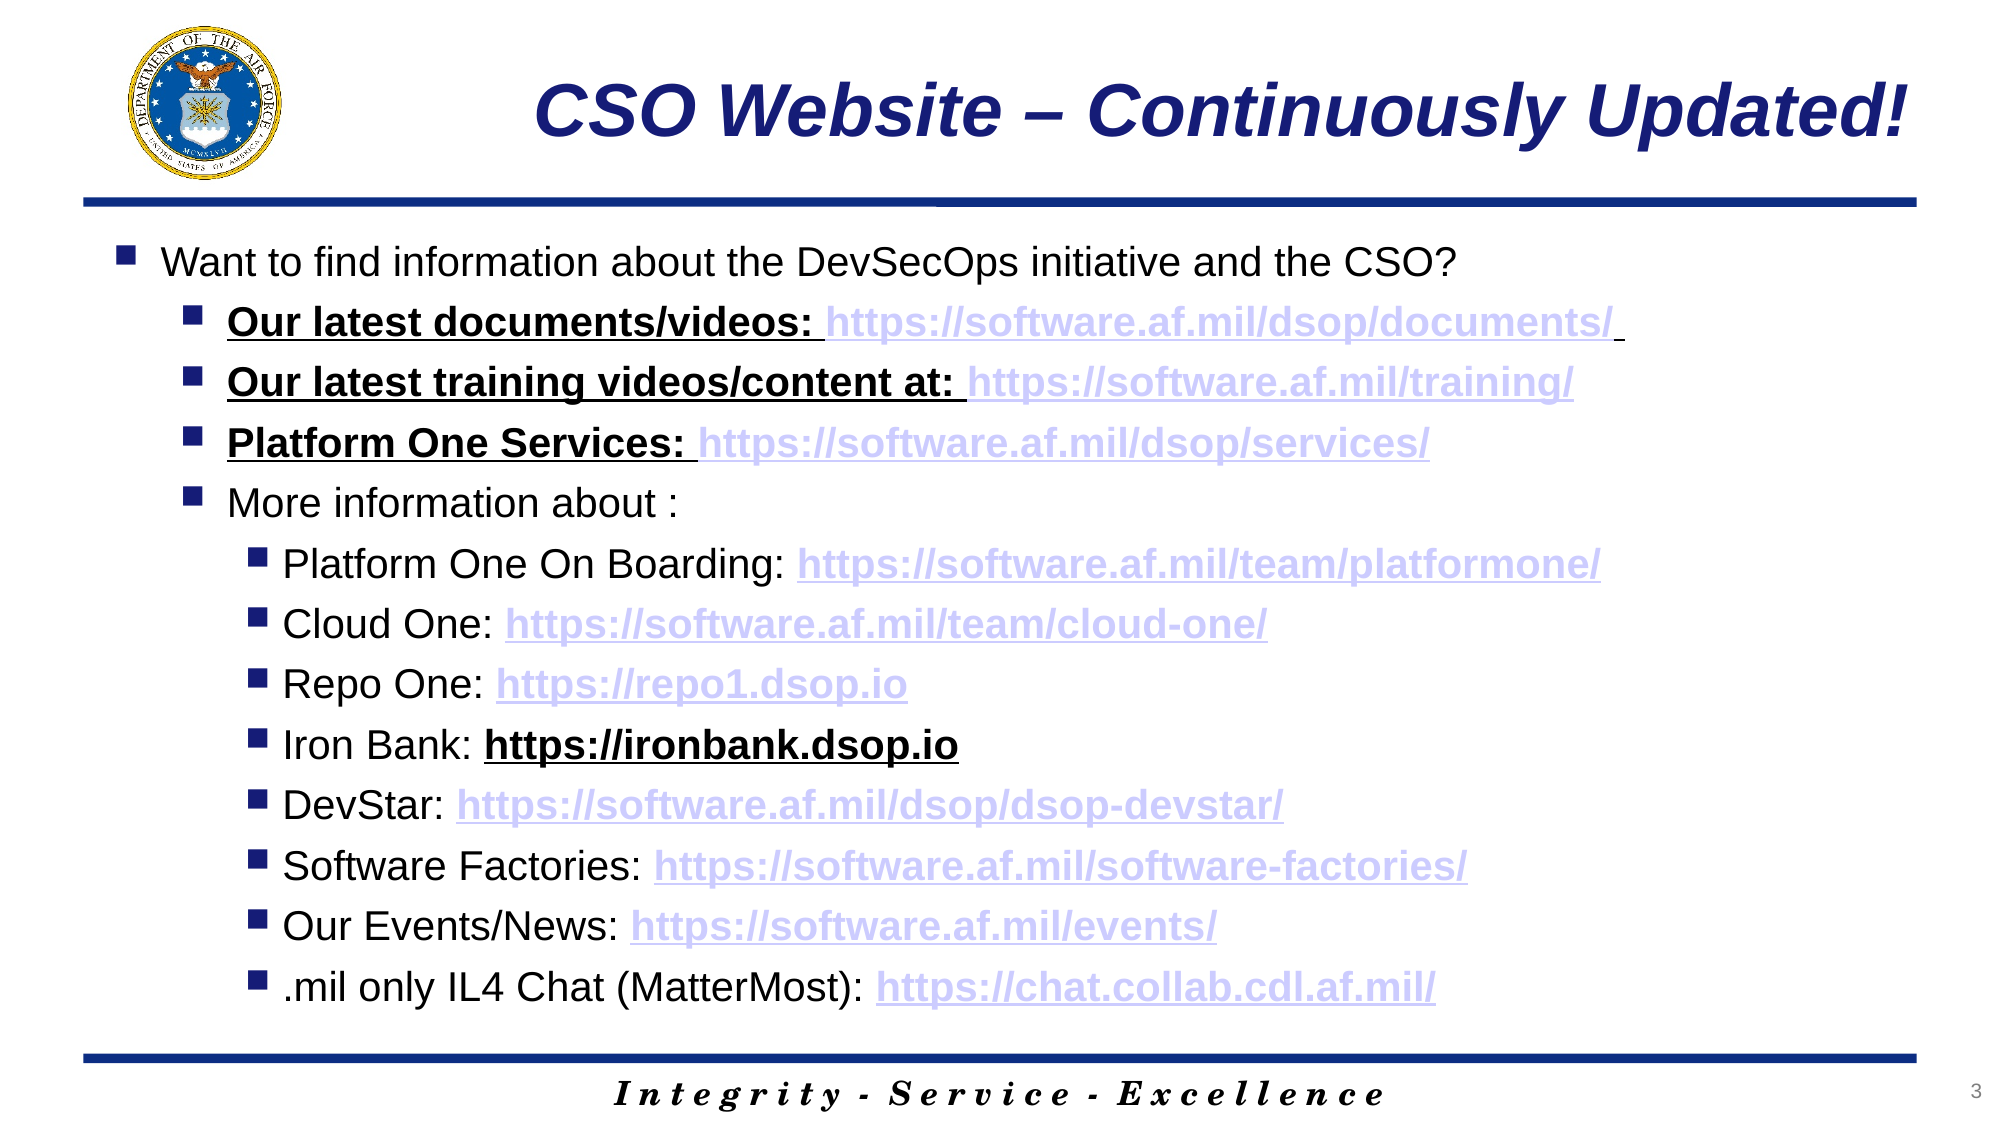

# CSO Website – Continuously Updated!
Want to find information about the DevSecOps initiative and the CSO?
Our latest documents/videos: https://software.af.mil/dsop/documents/
Our latest training videos/content at: https://software.af.mil/training/
Platform One Services: https://software.af.mil/dsop/services/
More information about :
Platform One On Boarding: https://software.af.mil/team/platformone/
Cloud One: https://software.af.mil/team/cloud-one/
Repo One: https://repo1.dsop.io
Iron Bank: https://ironbank.dsop.io
DevStar: https://software.af.mil/dsop/dsop-devstar/
Software Factories: https://software.af.mil/software-factories/
Our Events/News: https://software.af.mil/events/
.mil only IL4 Chat (MatterMost): https://chat.collab.cdl.af.mil/

3